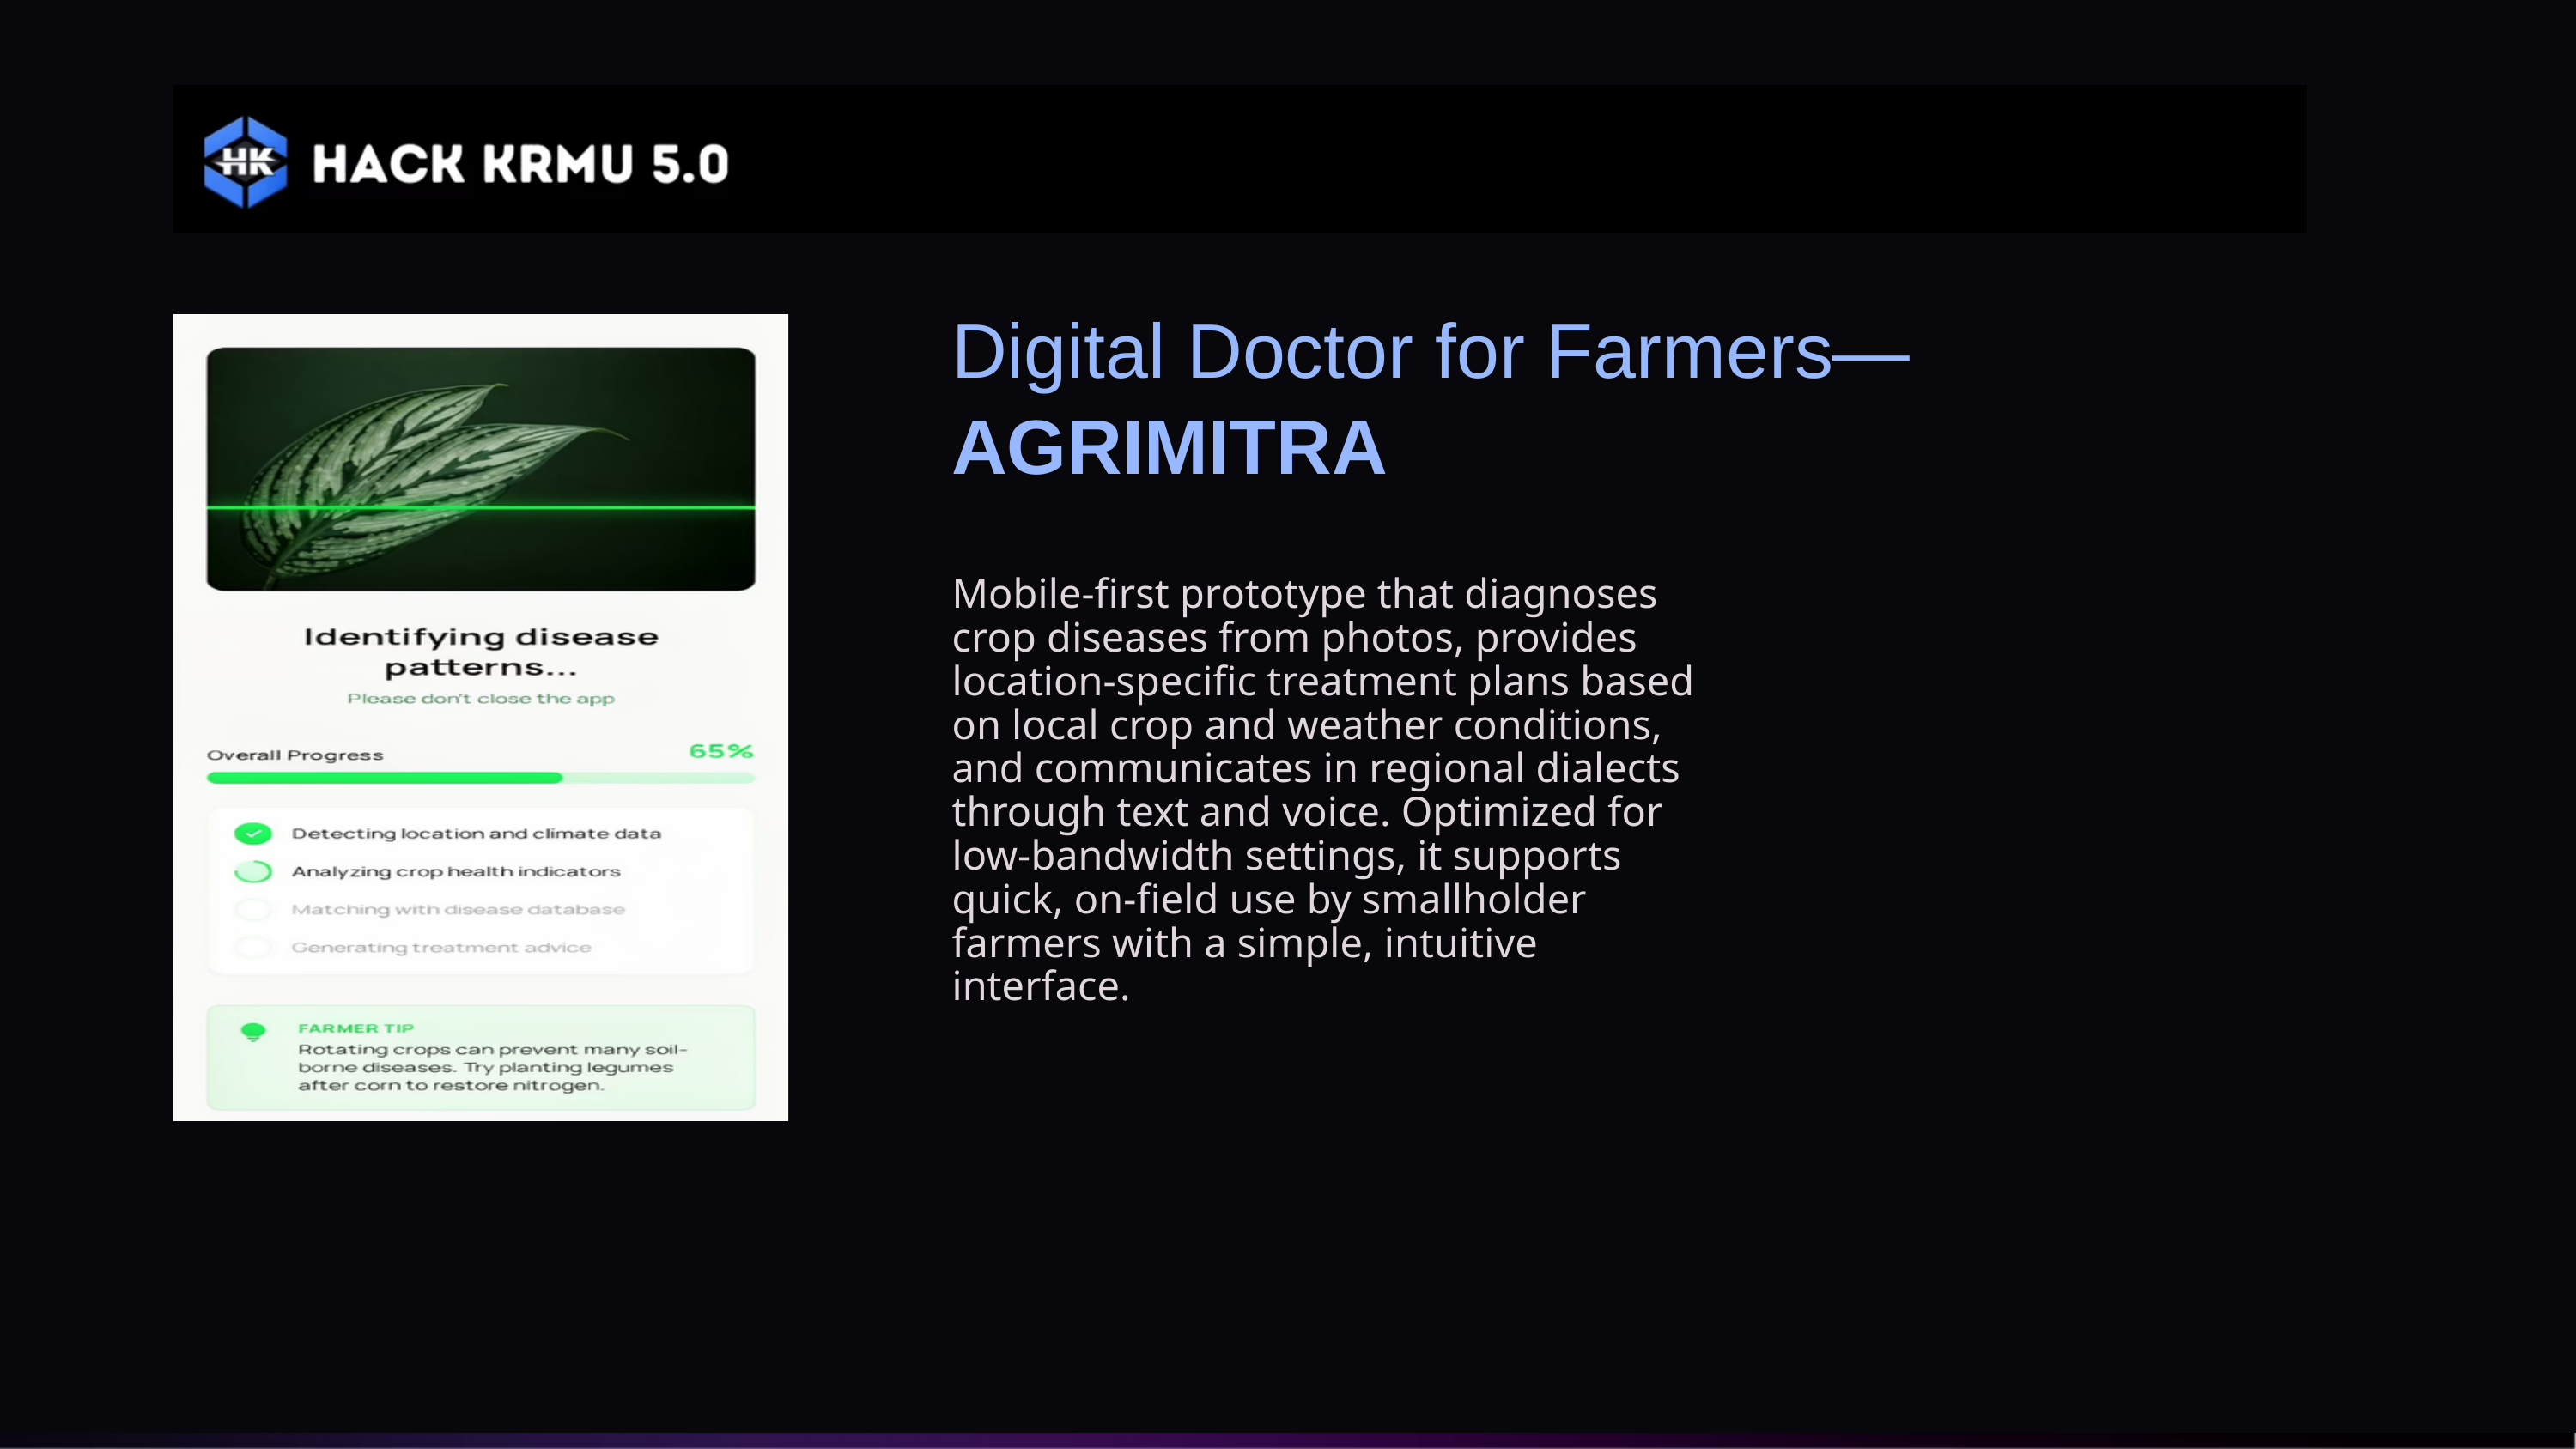

Digital Doctor for Farmers— AGRIMITRA

Mobile-first prototype that diagnoses crop diseases from photos, provides location-specific treatment plans based on local crop and weather conditions, and communicates in regional dialects through text and voice. Optimized for low-bandwidth settings, it supports quick, on-field use by smallholder farmers with a simple, intuitive interface.